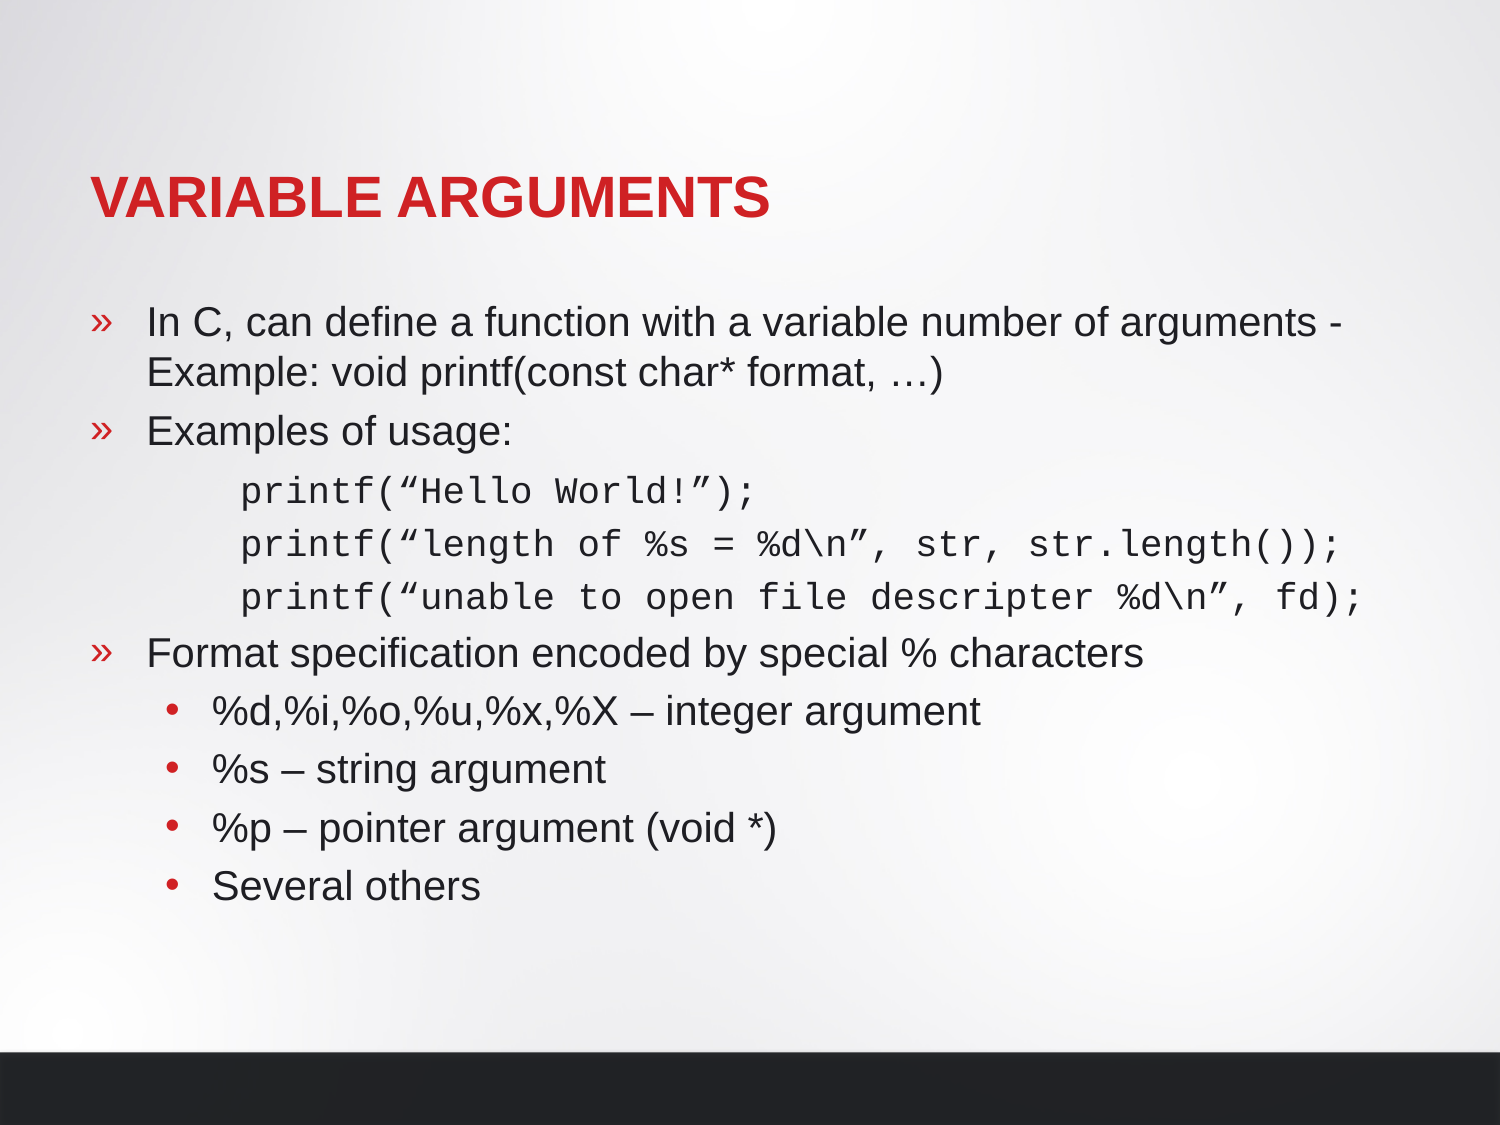

# Variable arguments
In C, can define a function with a variable number of arguments - Example: void printf(const char* format, …)
Examples of usage:
	printf(“Hello World!”);
	printf(“length of %s = %d\n”, str, str.length());
	printf(“unable to open file descripter %d\n”, fd);
Format specification encoded by special % characters
%d,%i,%o,%u,%x,%X – integer argument
%s – string argument
%p – pointer argument (void *)
Several others